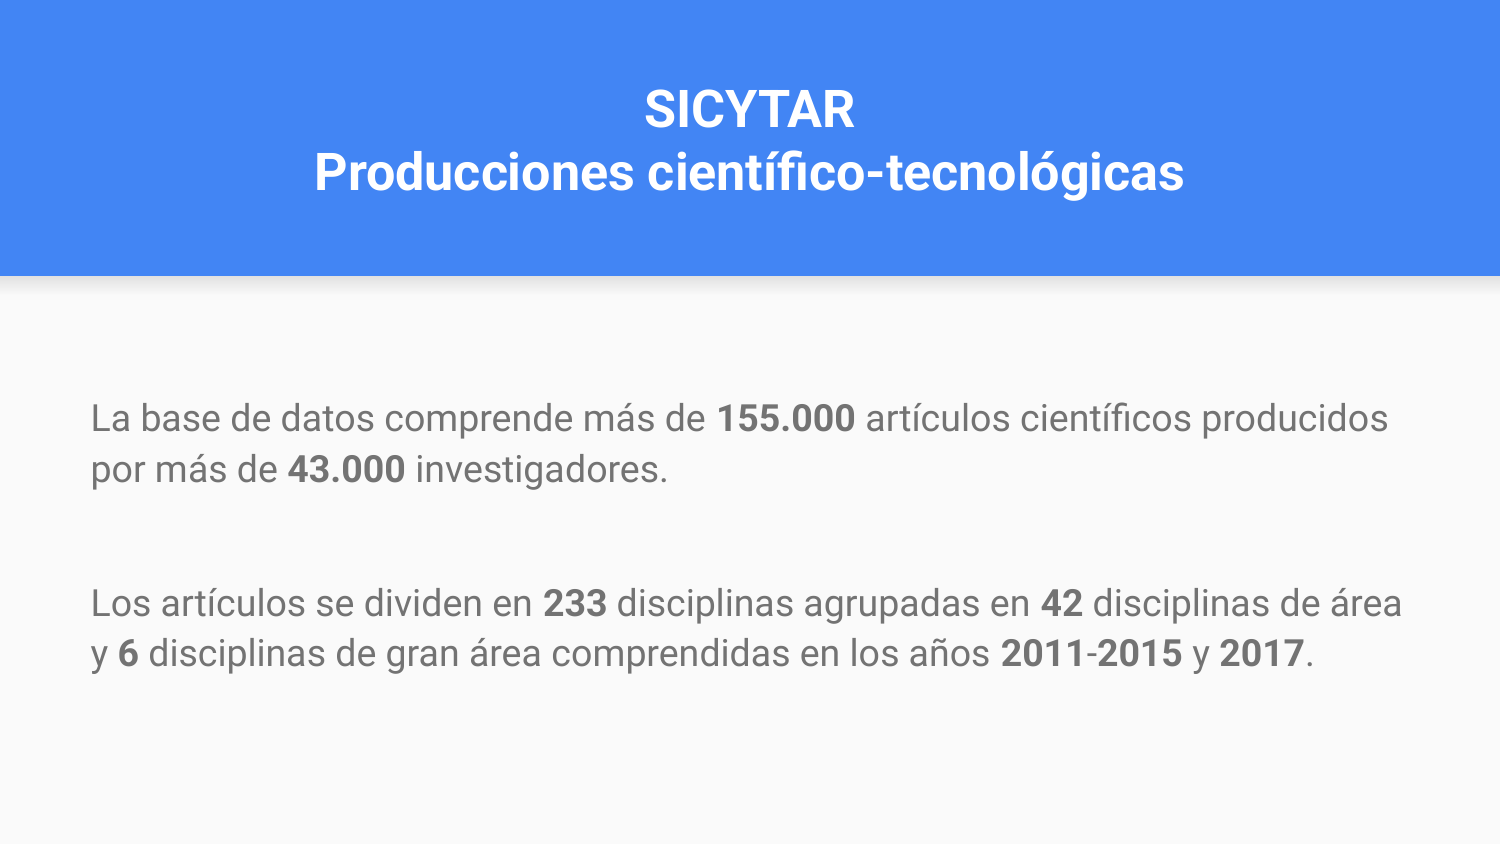

SICYTAR
Producciones científico-tecnológicas
La base de datos comprende más de 155.000 artículos científicos producidos por más de 43.000 investigadores.

Los artículos se dividen en 233 disciplinas agrupadas en 42 disciplinas de área y 6 disciplinas de gran área comprendidas en los años 2011-2015 y 2017.